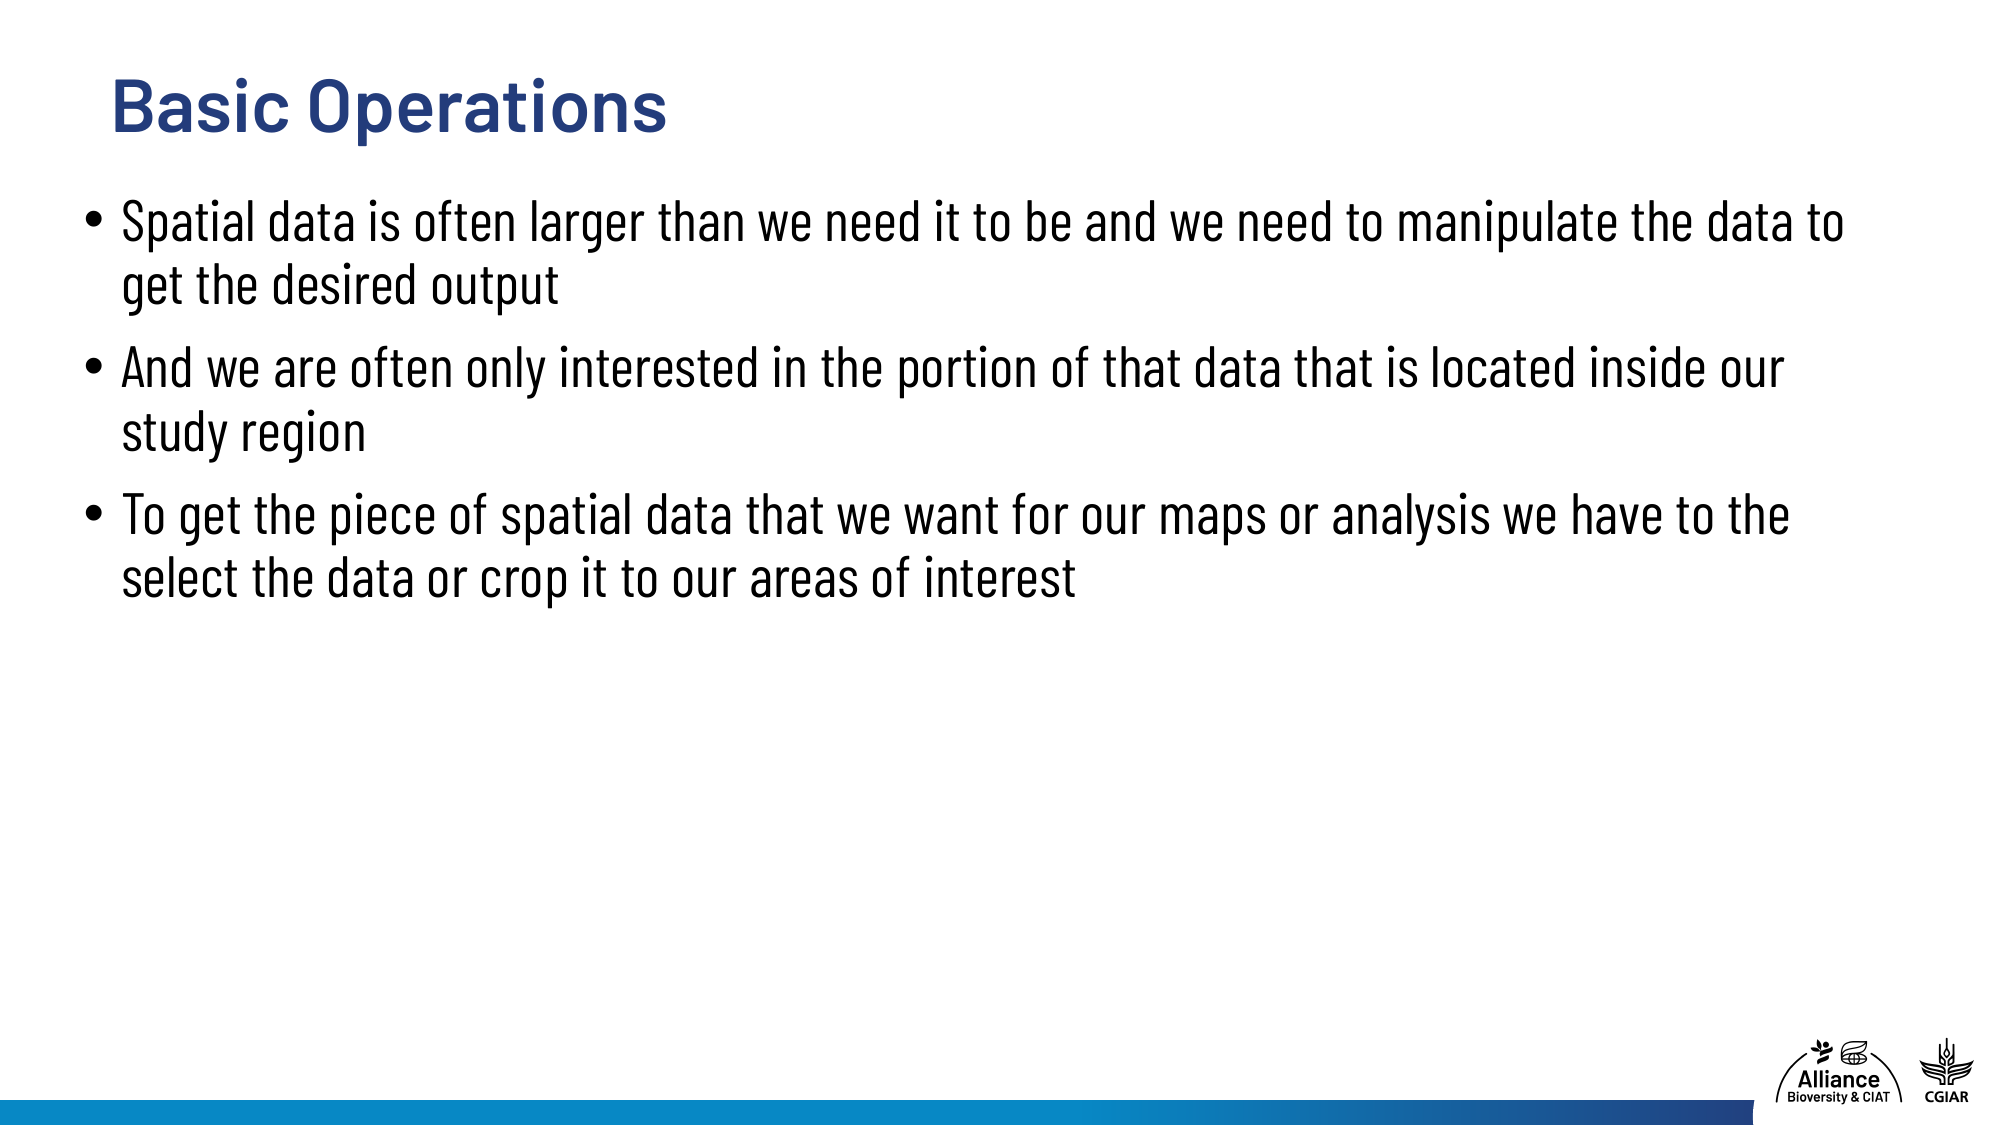

# Basic Operations
Spatial data is often larger than we need it to be and we need to manipulate the data to get the desired output
And we are often only interested in the portion of that data that is located inside our study region
To get the piece of spatial data that we want for our maps or analysis we have to the select the data or crop it to our areas of interest